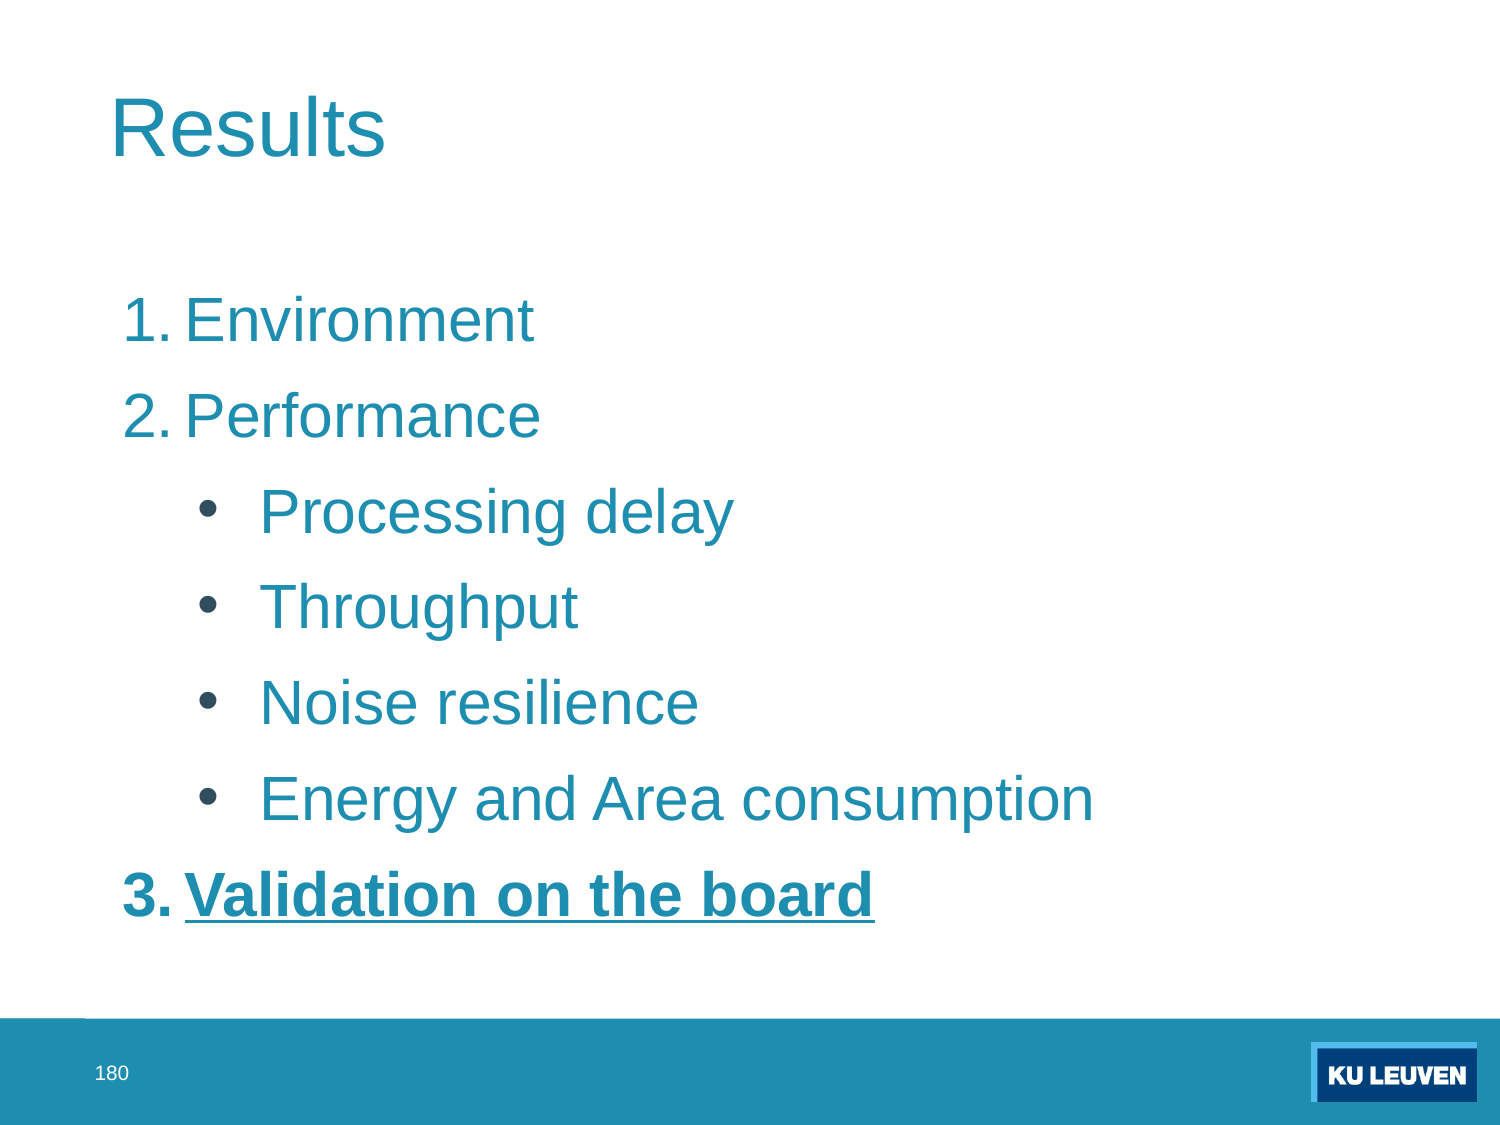

Results
Environment
Performance
Processing delay
Throughput
Noise resilience
Energy and Area consumption
Validation on the board

180